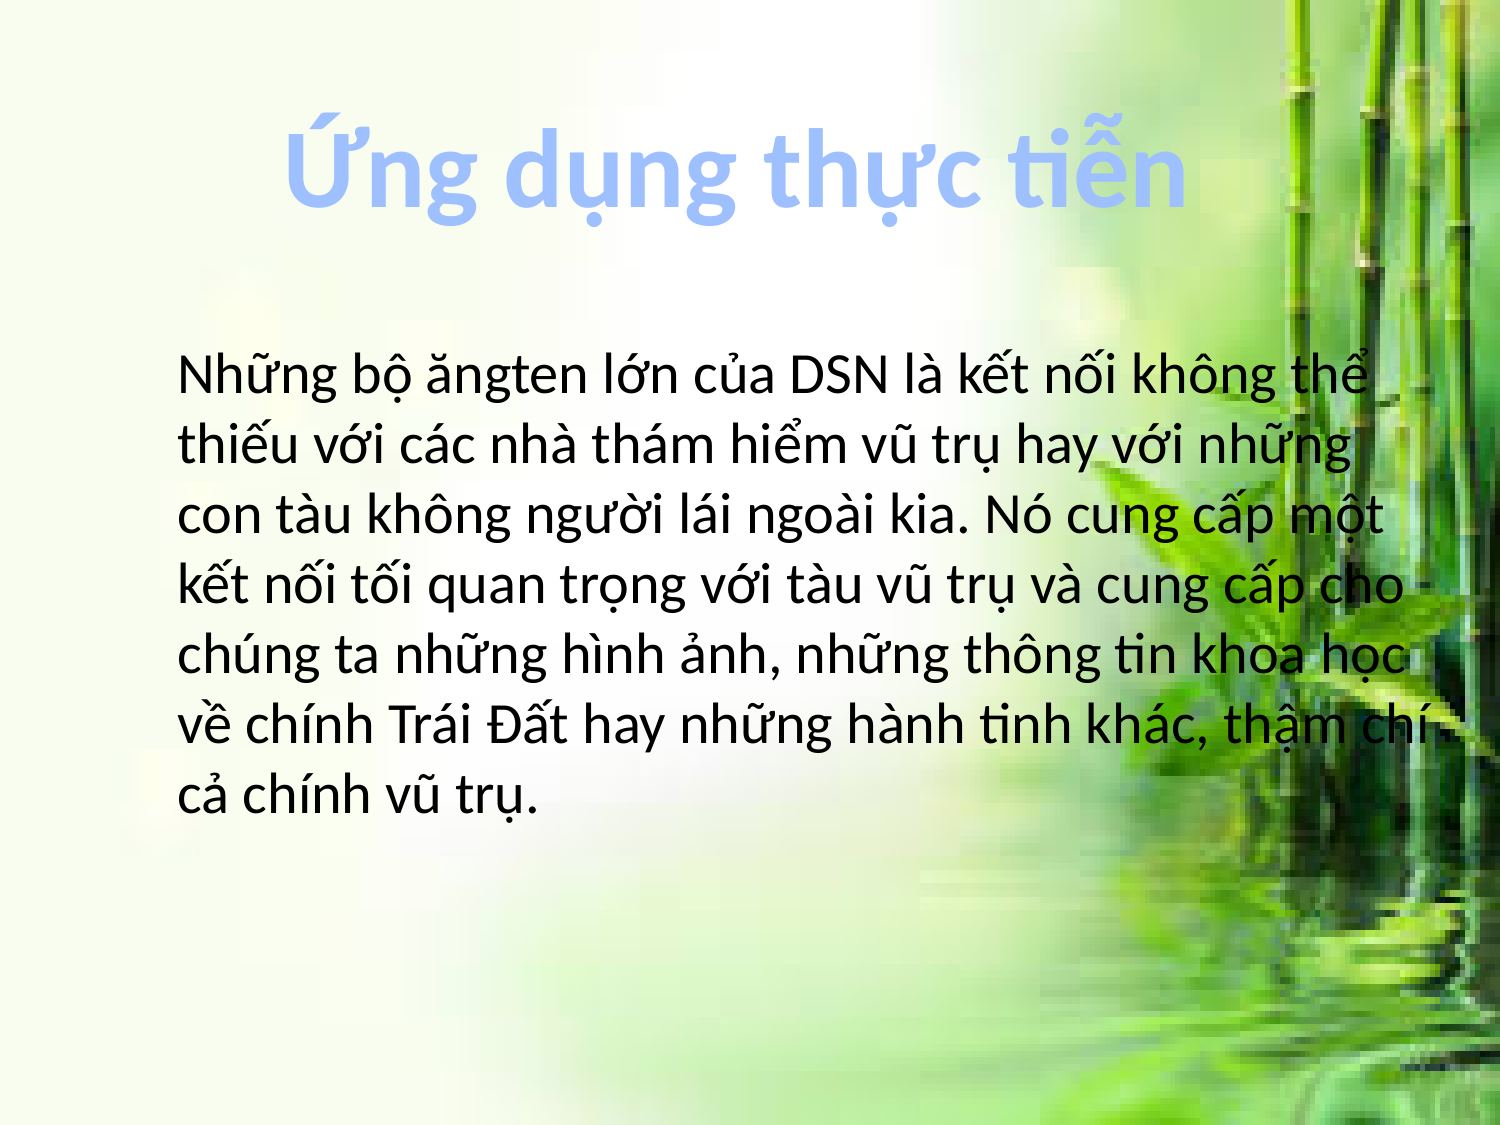

Ứng dụng thực tiễn
Những bộ ăngten lớn của DSN là kết nối không thể thiếu với các nhà thám hiểm vũ trụ hay với những con tàu không người lái ngoài kia. Nó cung cấp một kết nối tối quan trọng với tàu vũ trụ và cung cấp cho chúng ta những hình ảnh, những thông tin khoa học về chính Trái Đất hay những hành tinh khác, thậm chí cả chính vũ trụ.